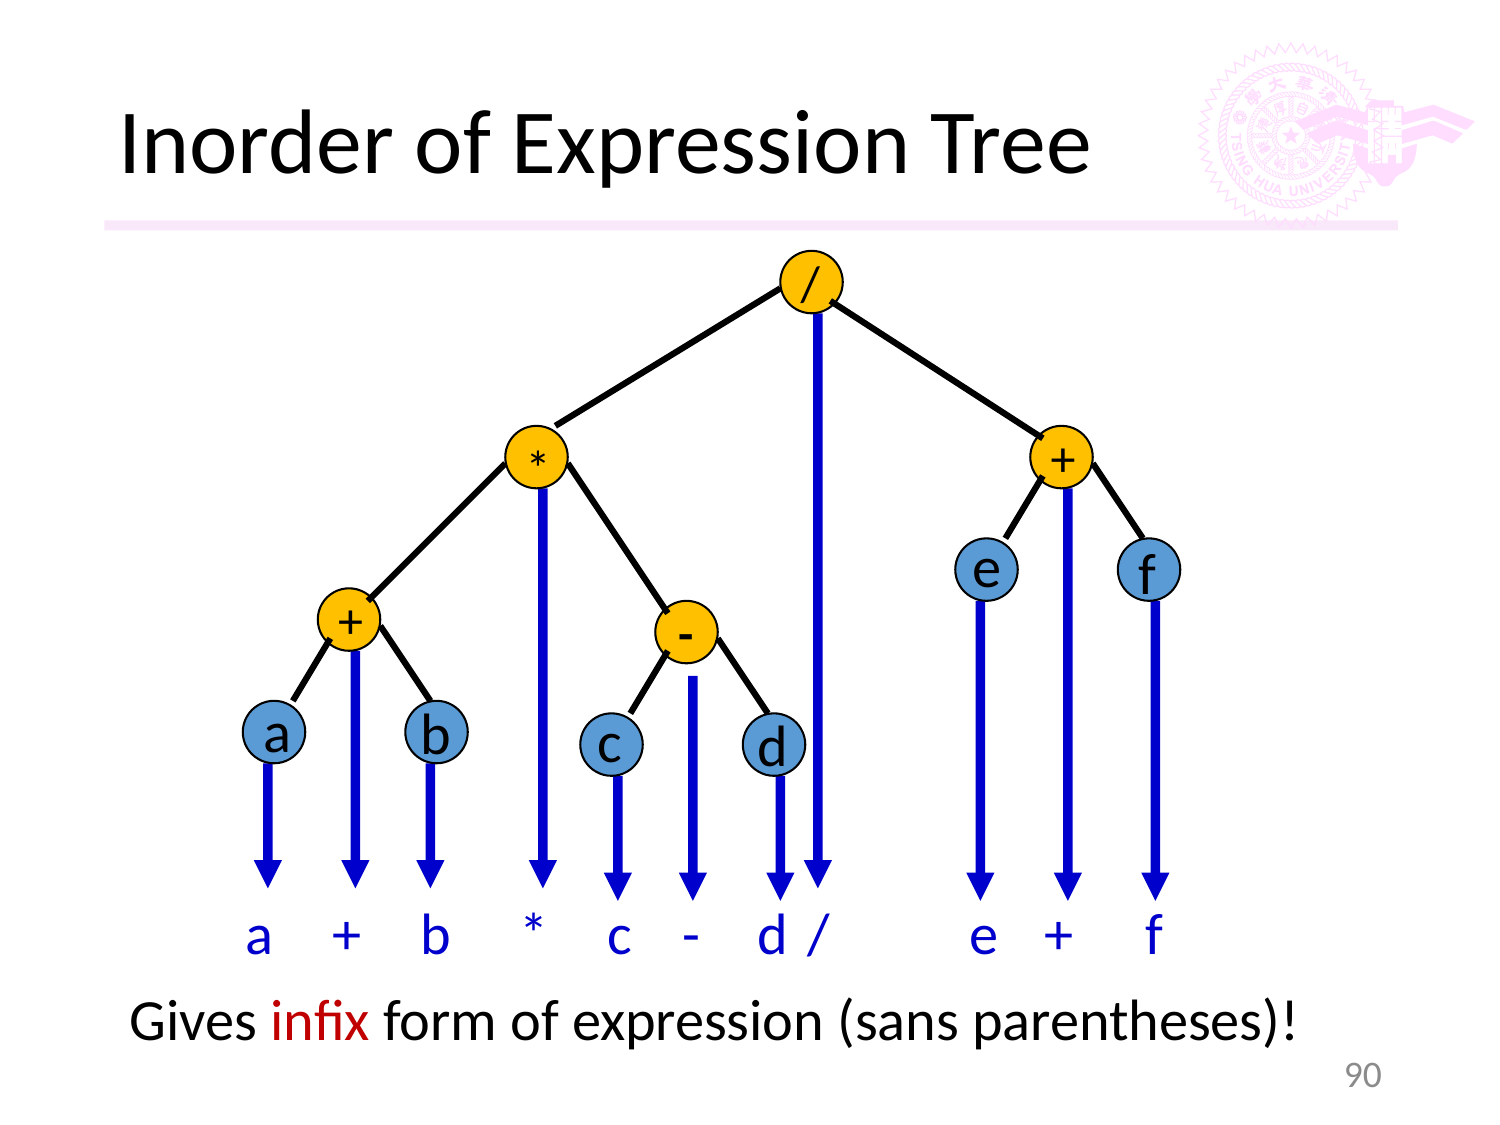

# Inorder of Expression Tree
/

+

*

e
f

+

-

a
b
c

d

a
+
b
*
c
-
d
/
+
f
e
Gives infix form of expression (sans parentheses)!
90